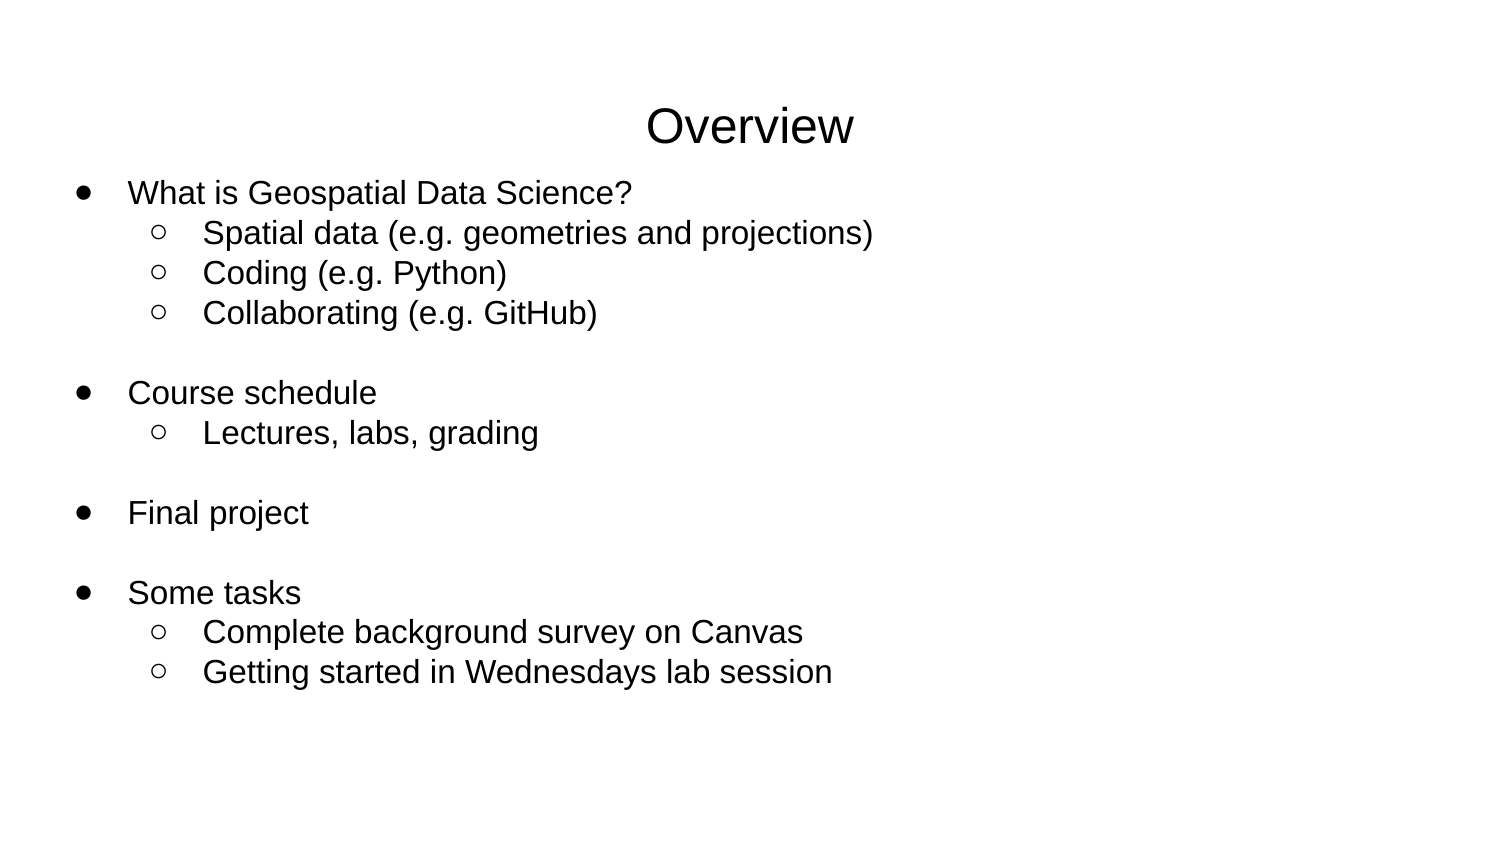

Overview
What is Geospatial Data Science?
Spatial data (e.g. geometries and projections)
Coding (e.g. Python)
Collaborating (e.g. GitHub)

Course schedule
Lectures, labs, grading

Final project

Some tasks
Complete background survey on Canvas
Getting started in Wednesdays lab session